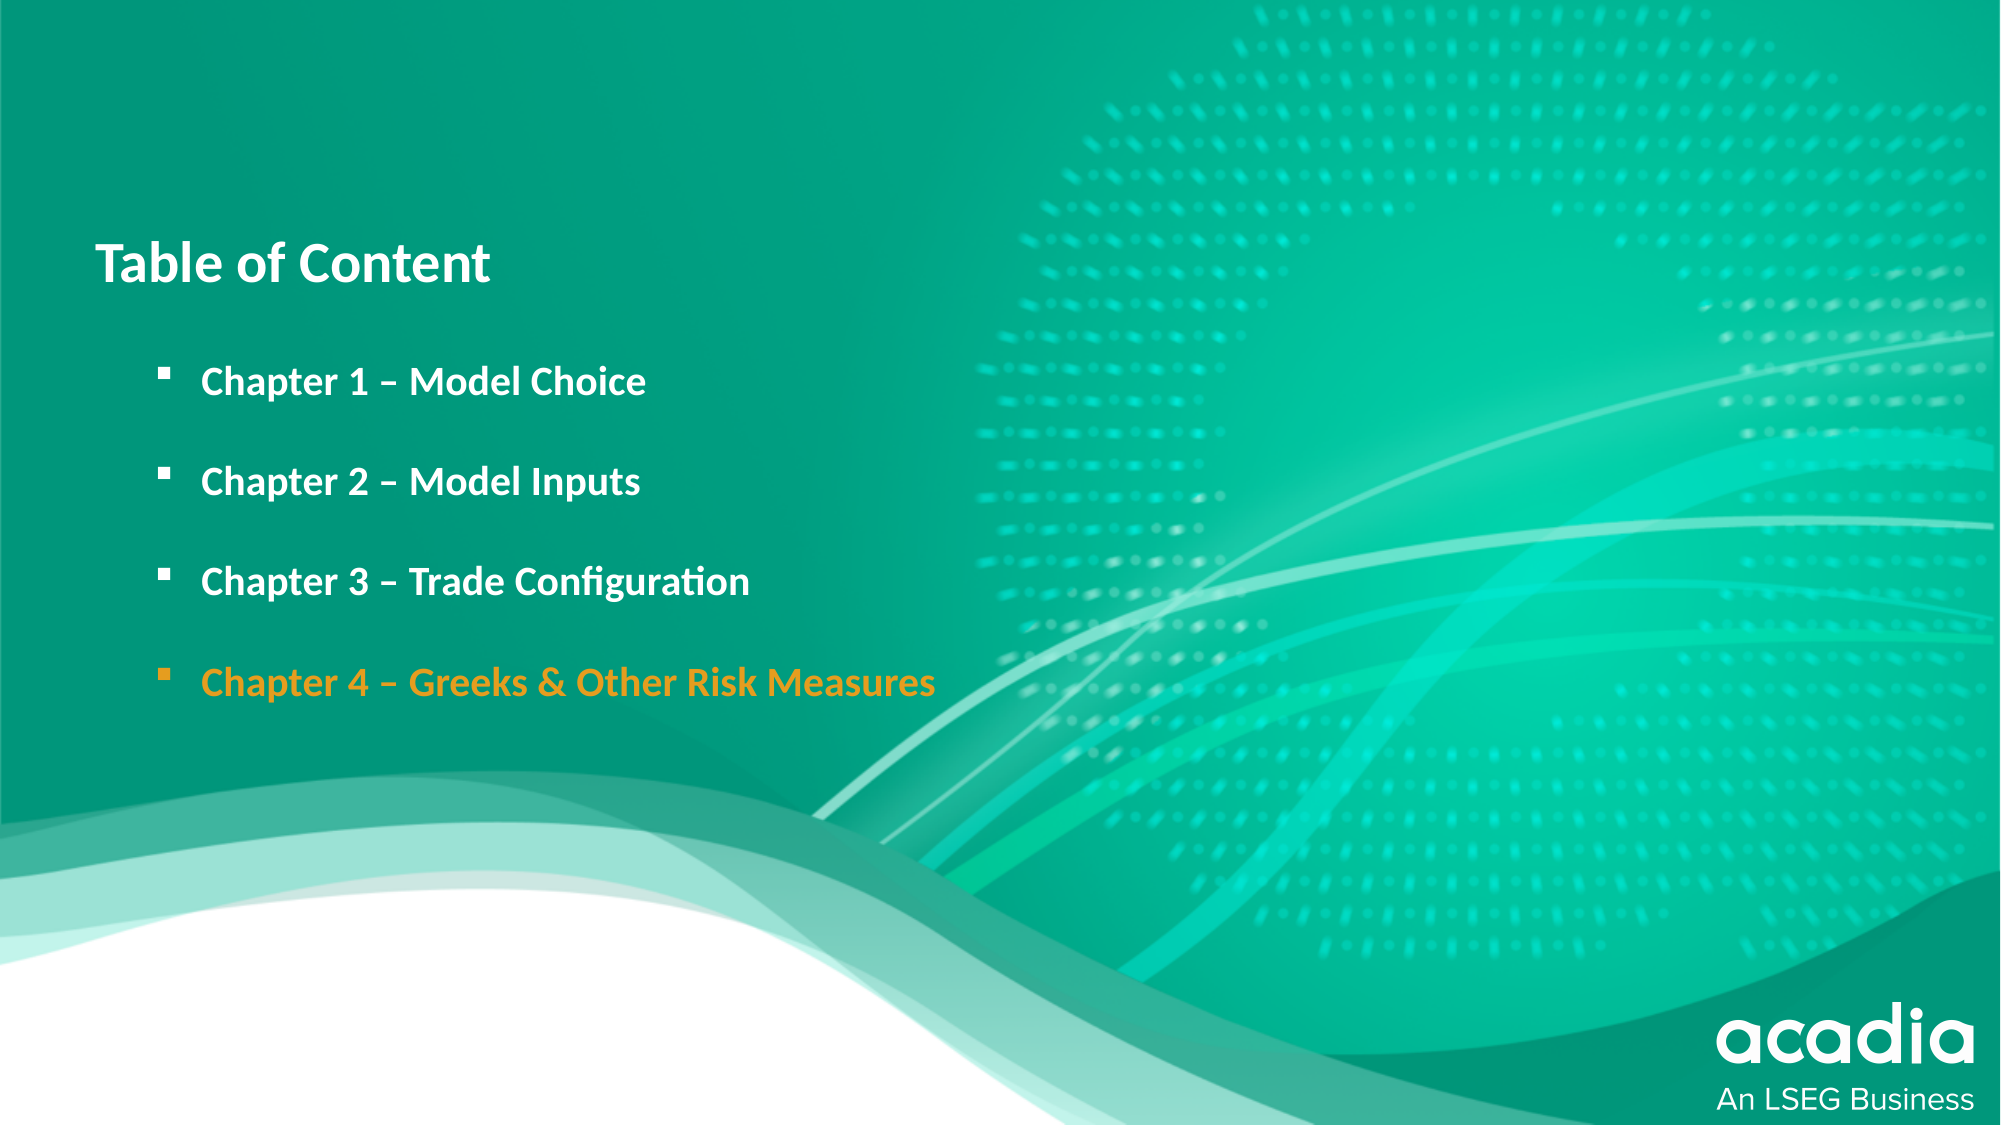

# Table of Content
Chapter 1 – Model Choice
Chapter 2 – Model Inputs
Chapter 3 – Trade Configuration
Chapter 4 – Greeks & Other Risk Measures